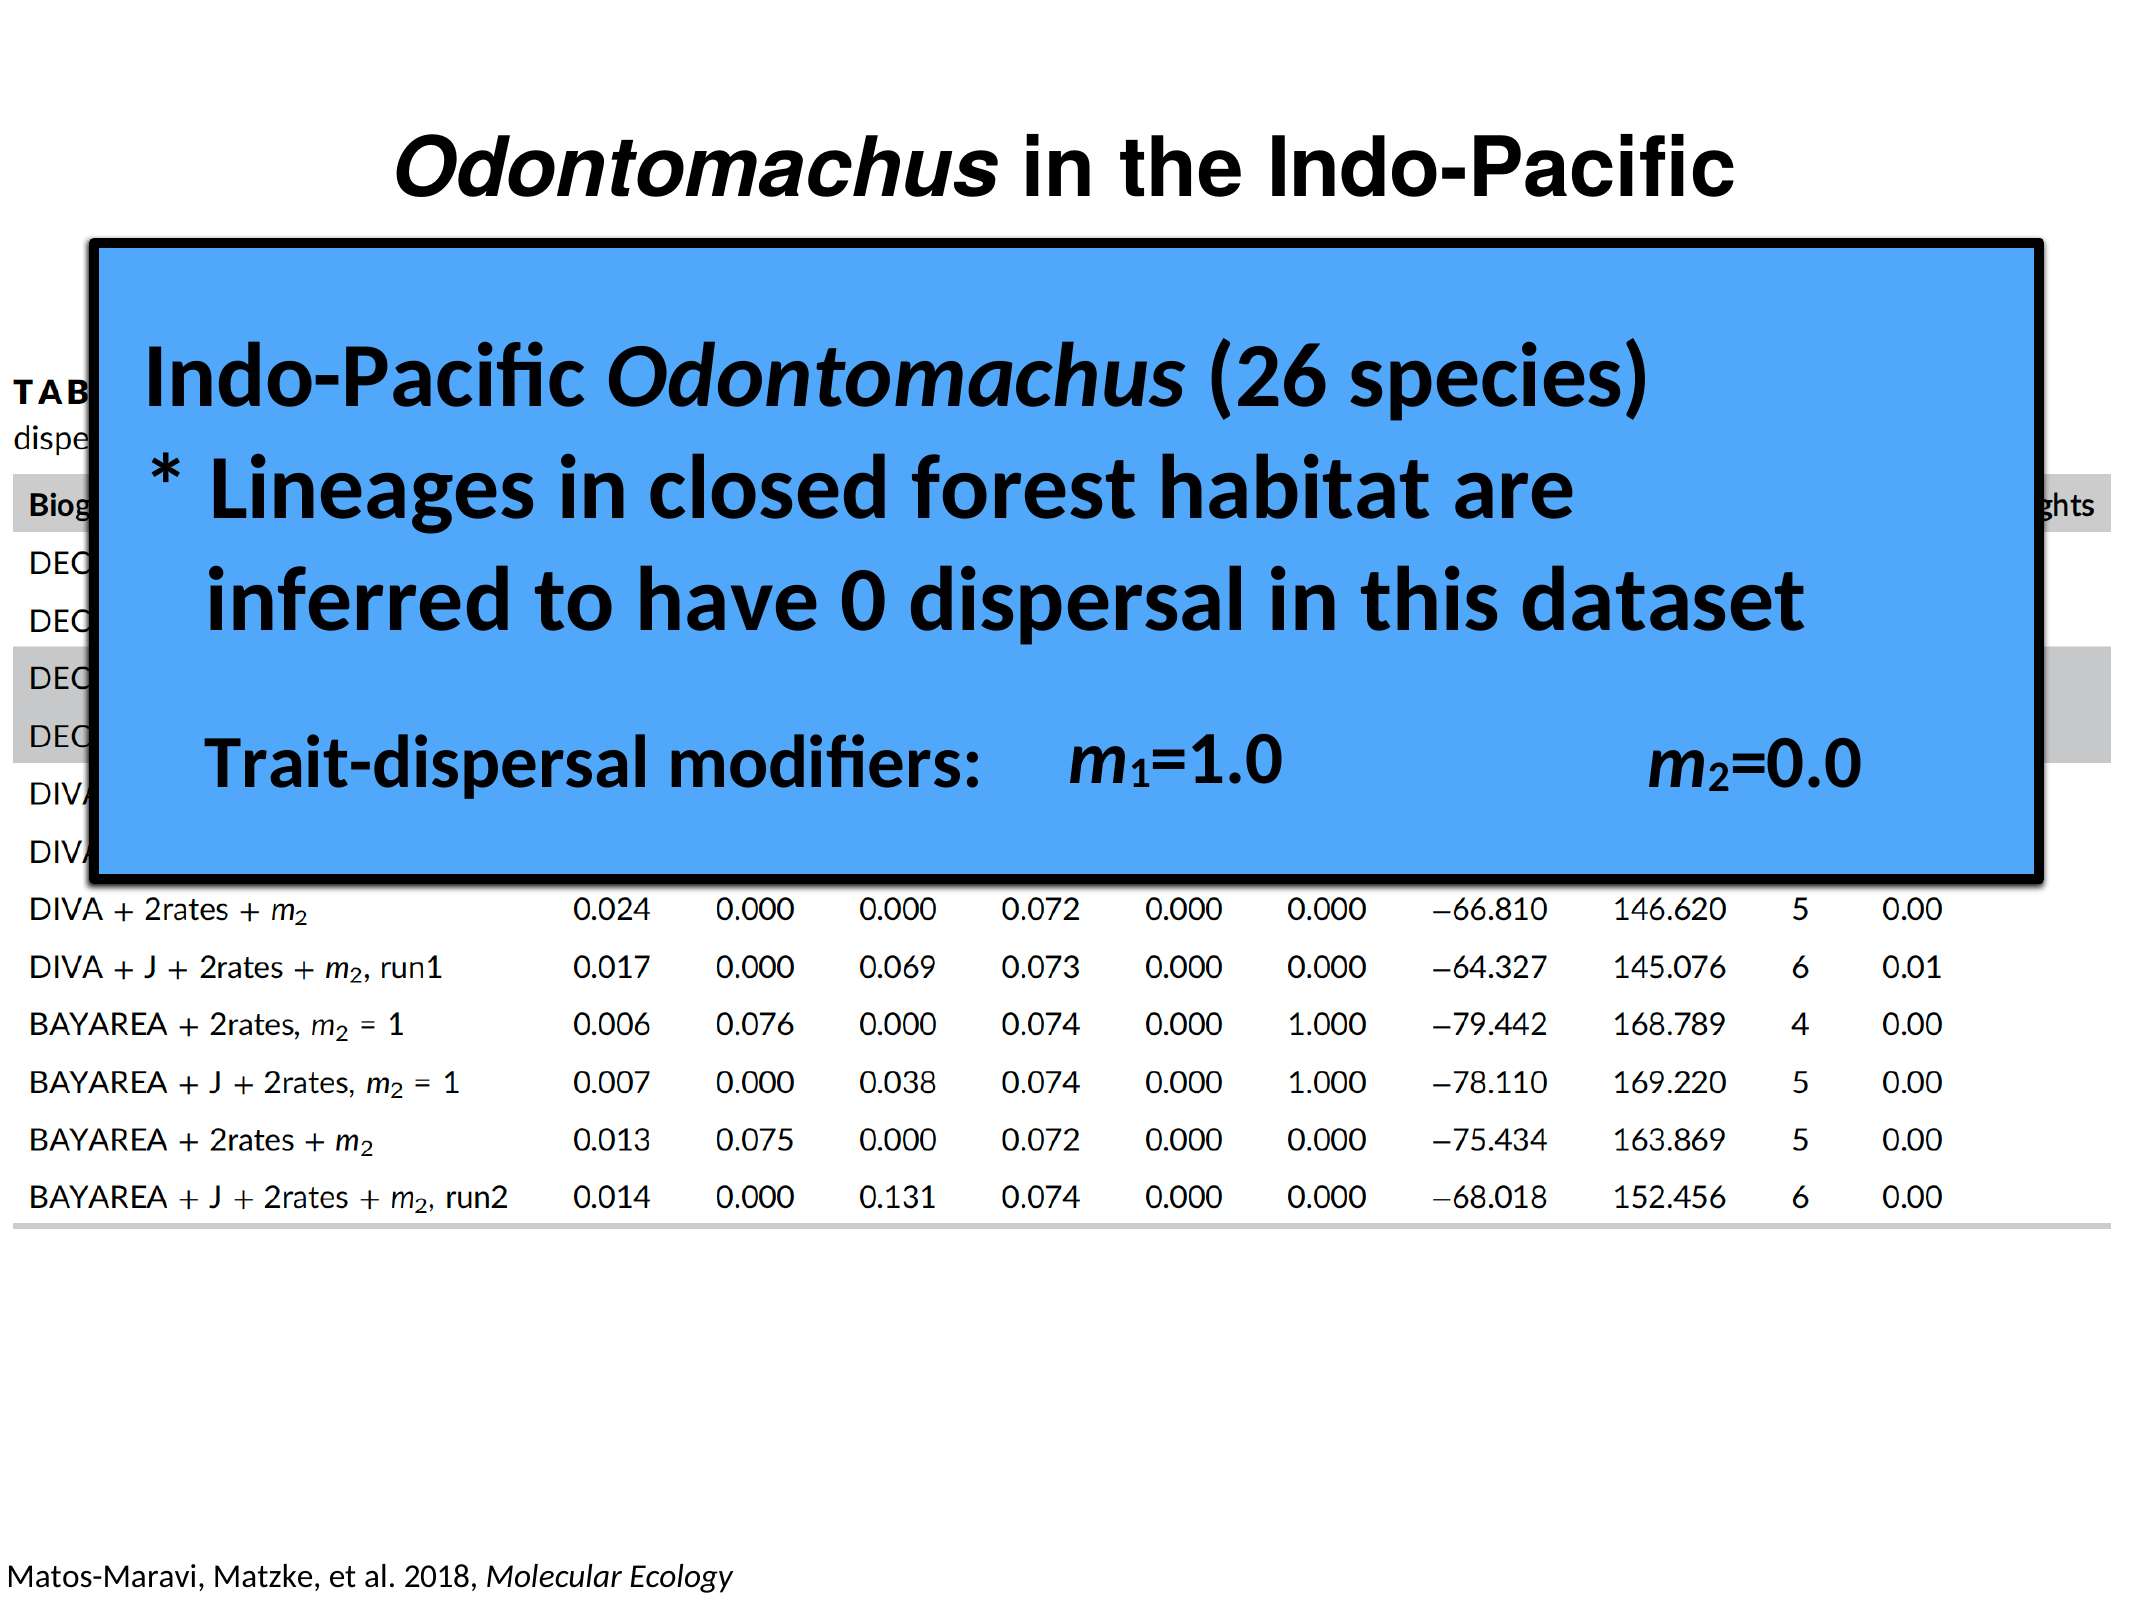

Odontomachus in the Indo-Pacific

Indo-Paciﬁc Odontomachus (26 species)
* Lineages in closed forest habitat are inferred to have 0 dispersal in this dataset

m1=1.0
Trait-dispersal modiﬁers:	m2=0.0
Matos-Maravi, Matzke, et al. 2018, Molecular Ecology